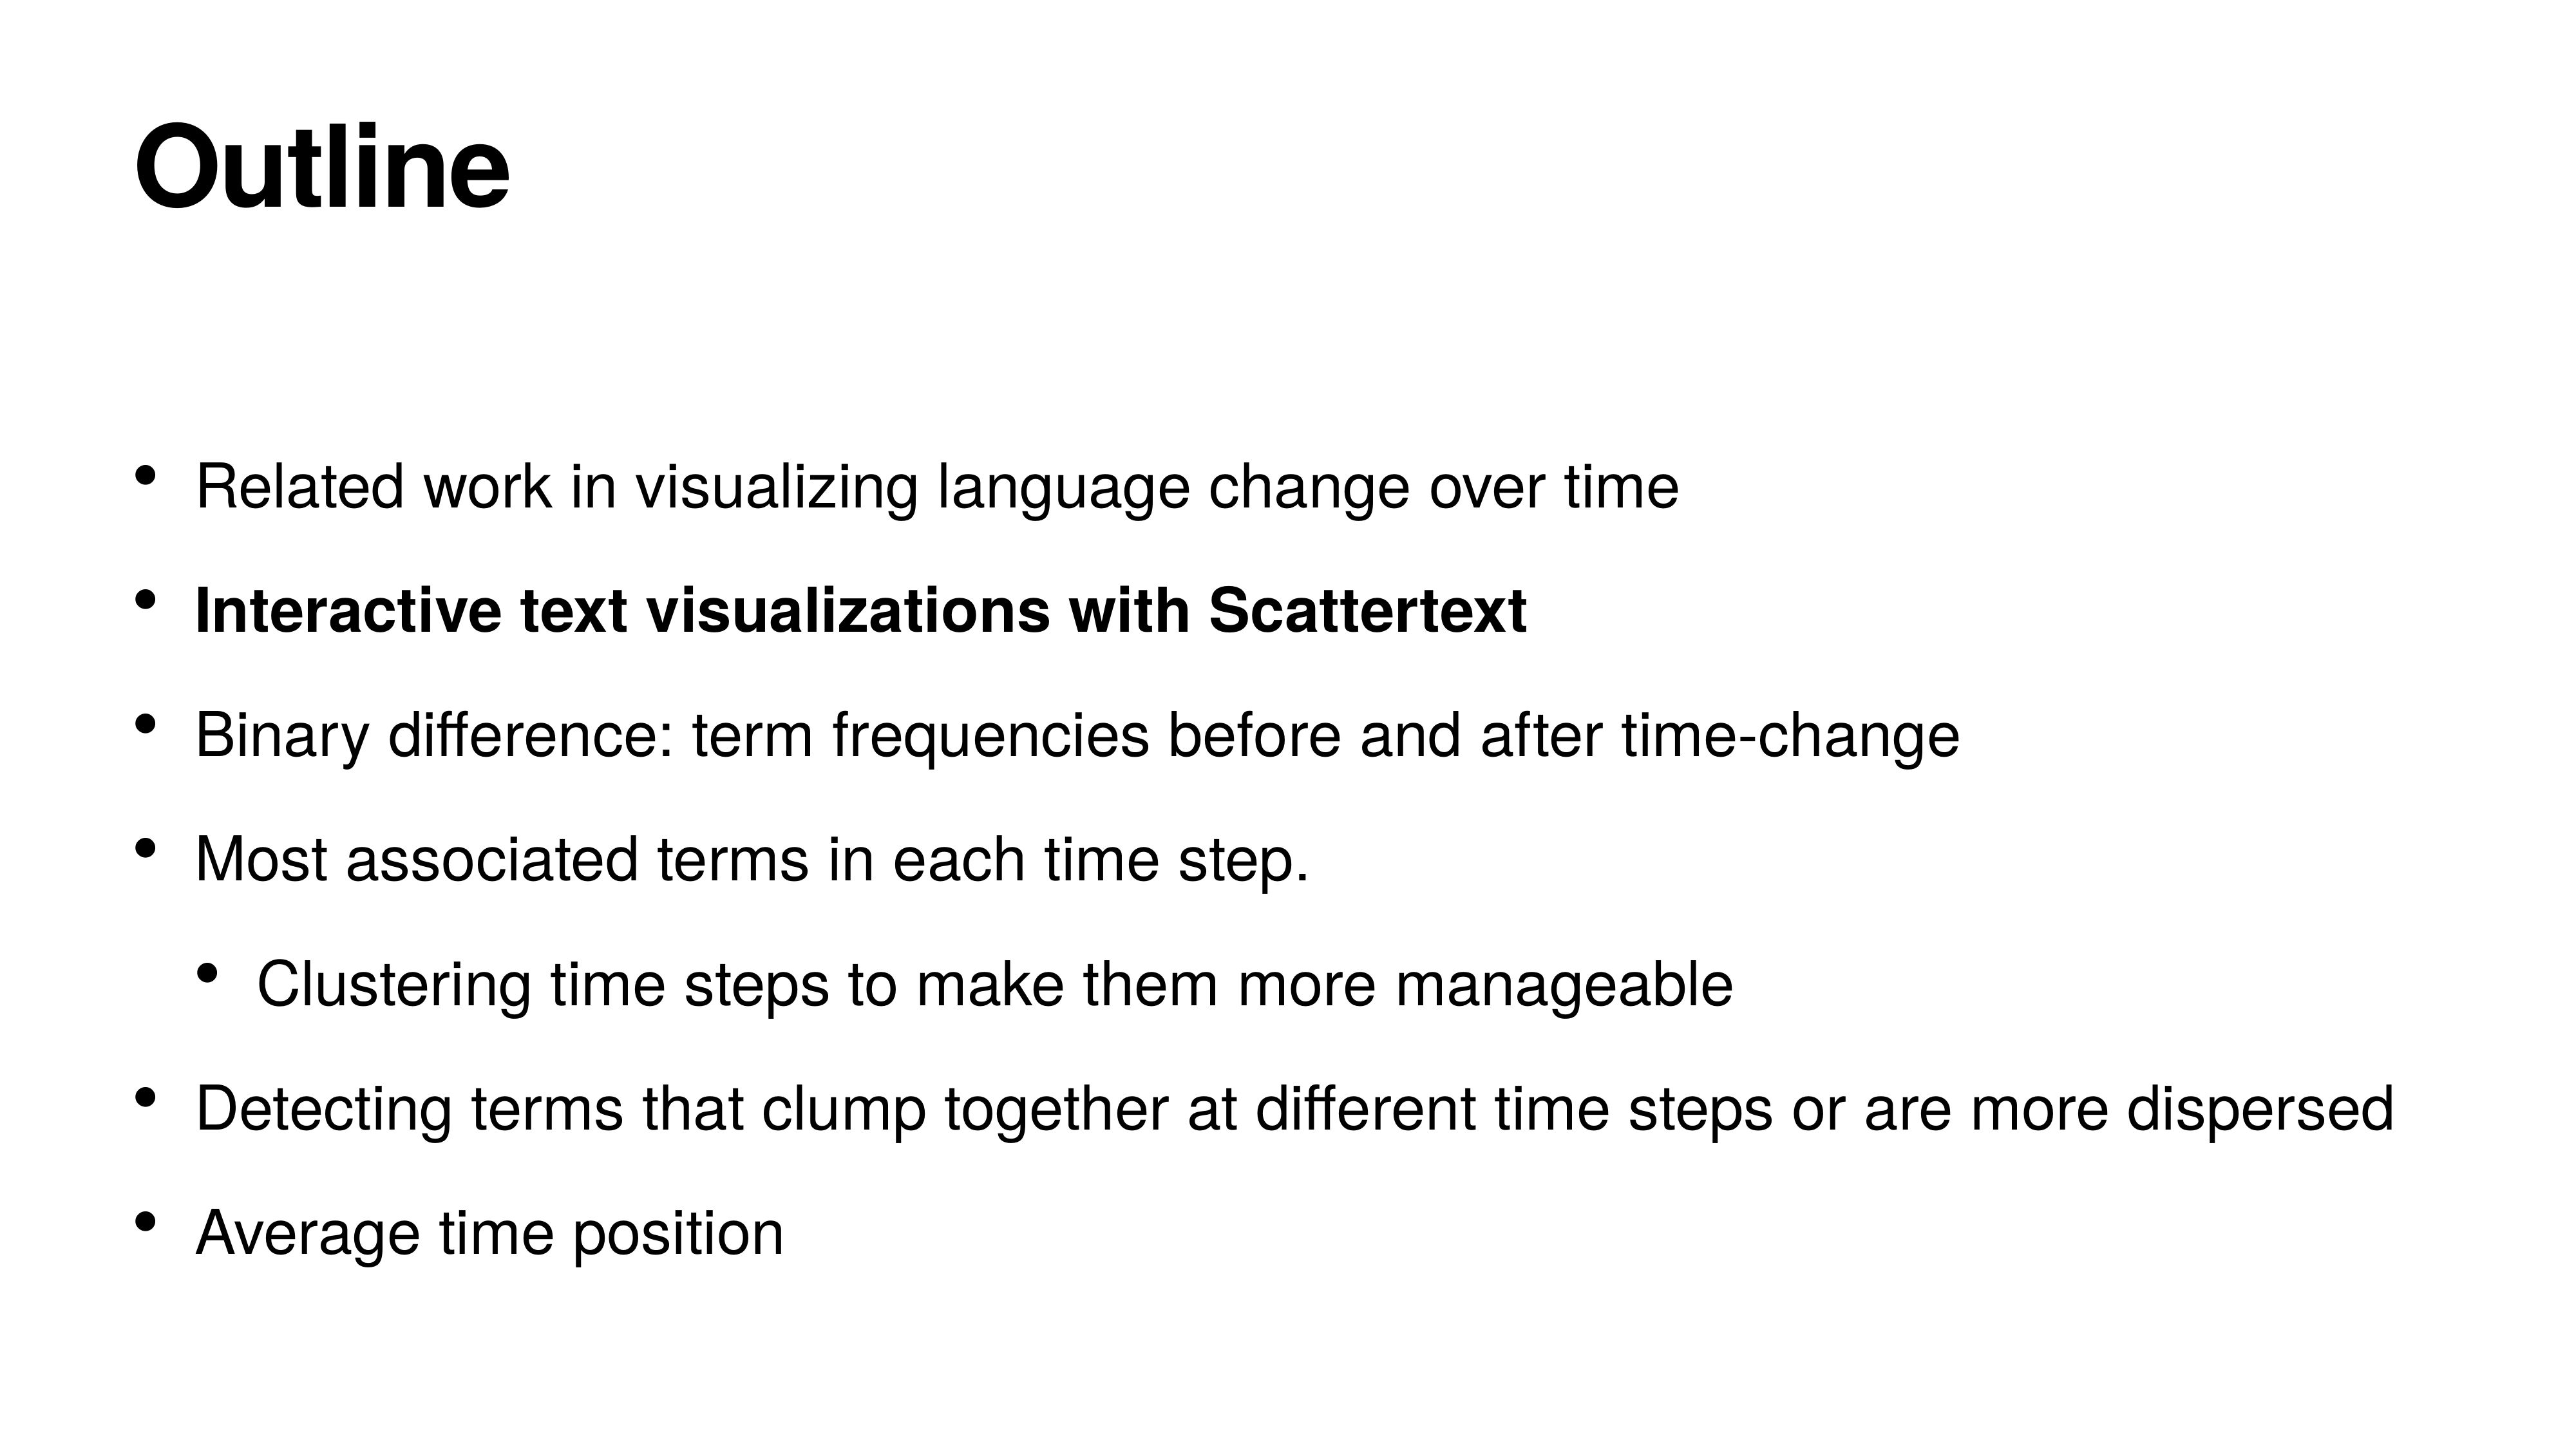

# Outline
Related work in visualizing language change over time
Interactive text visualizations with Scattertext
Binary difference: term frequencies before and after time-change
Most associated terms in each time step.
Clustering time steps to make them more manageable
Detecting terms that clump together at different time steps or are more dispersed
Average time position